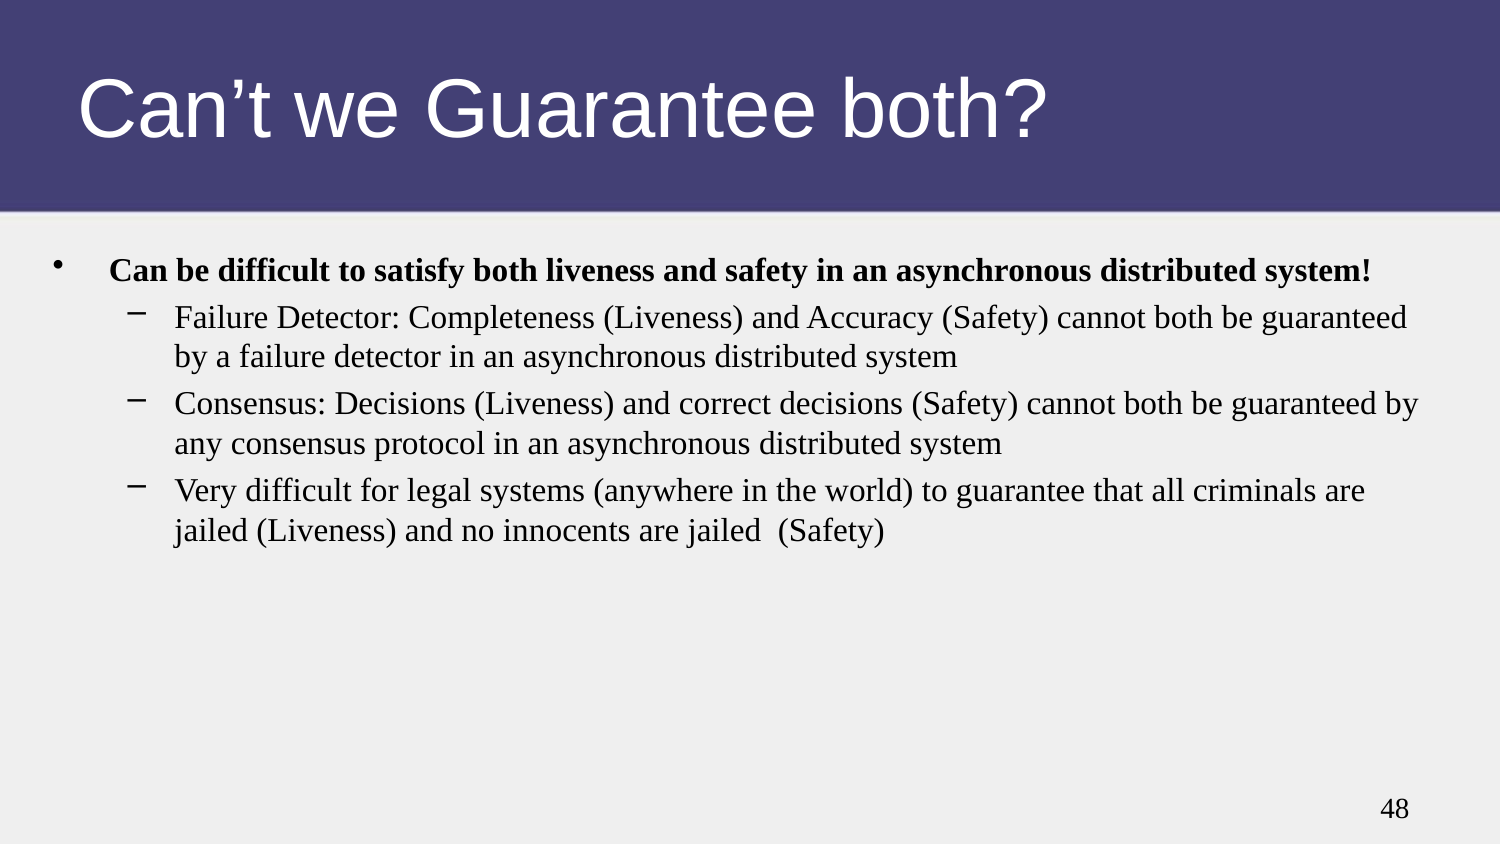

# Can’t we Guarantee both?
Can be difficult to satisfy both liveness and safety in an asynchronous distributed system!
Failure Detector: Completeness (Liveness) and Accuracy (Safety) cannot both be guaranteed by a failure detector in an asynchronous distributed system
Consensus: Decisions (Liveness) and correct decisions (Safety) cannot both be guaranteed by any consensus protocol in an asynchronous distributed system
Very difficult for legal systems (anywhere in the world) to guarantee that all criminals are jailed (Liveness) and no innocents are jailed  (Safety)

48